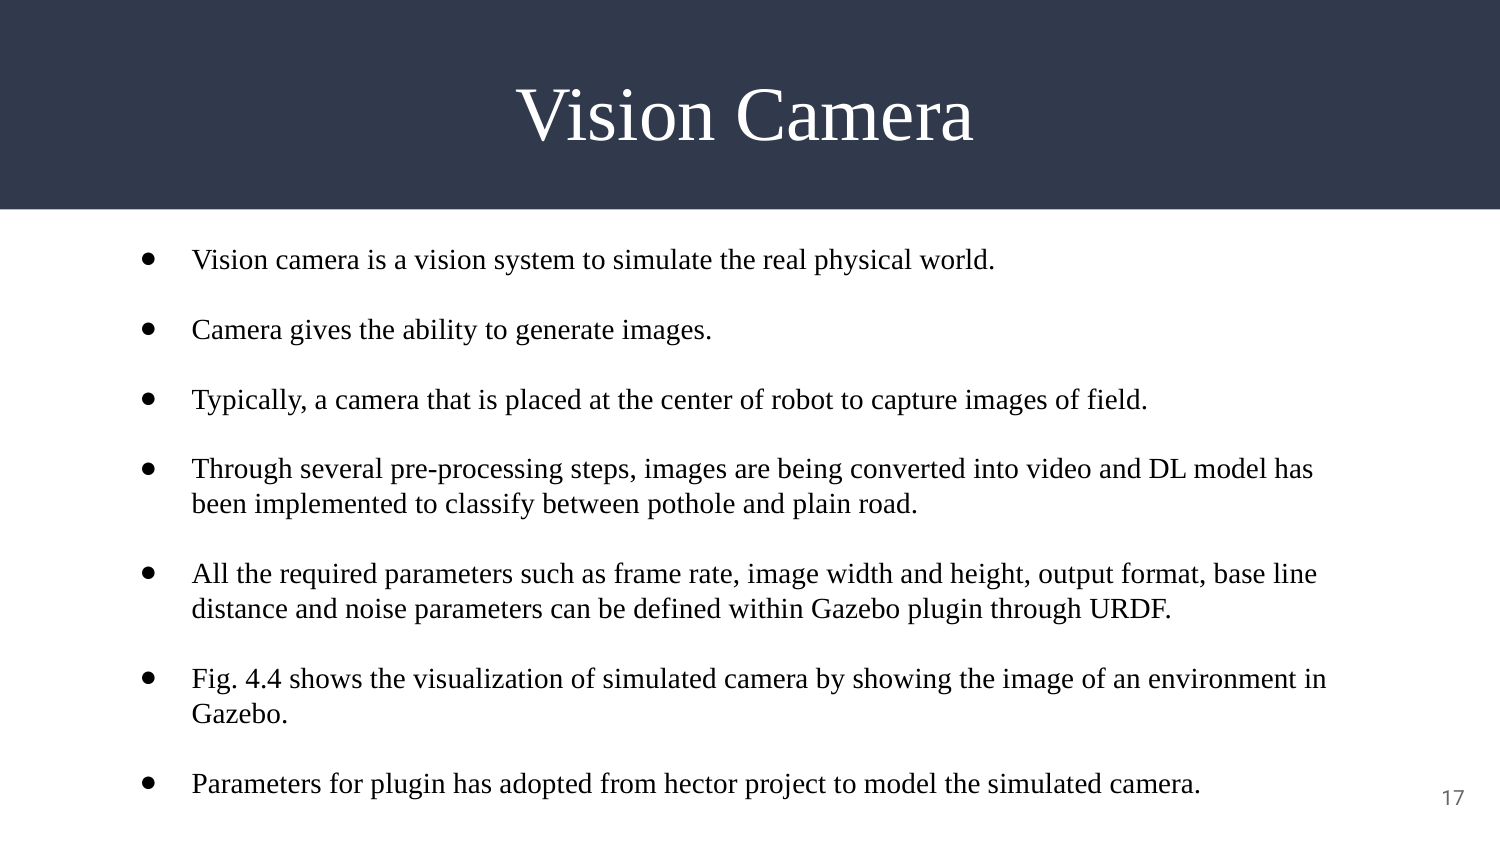

# Vision Camera
Vision camera is a vision system to simulate the real physical world.

Camera gives the ability to generate images.

Typically, a camera that is placed at the center of robot to capture images of field.

Through several pre-processing steps, images are being converted into video and DL model has been implemented to classify between pothole and plain road.

All the required parameters such as frame rate, image width and height, output format, base line distance and noise parameters can be defined within Gazebo plugin through URDF.

Fig. 4.4 shows the visualization of simulated camera by showing the image of an environment in Gazebo.

Parameters for plugin has adopted from hector project to model the simulated camera.
17